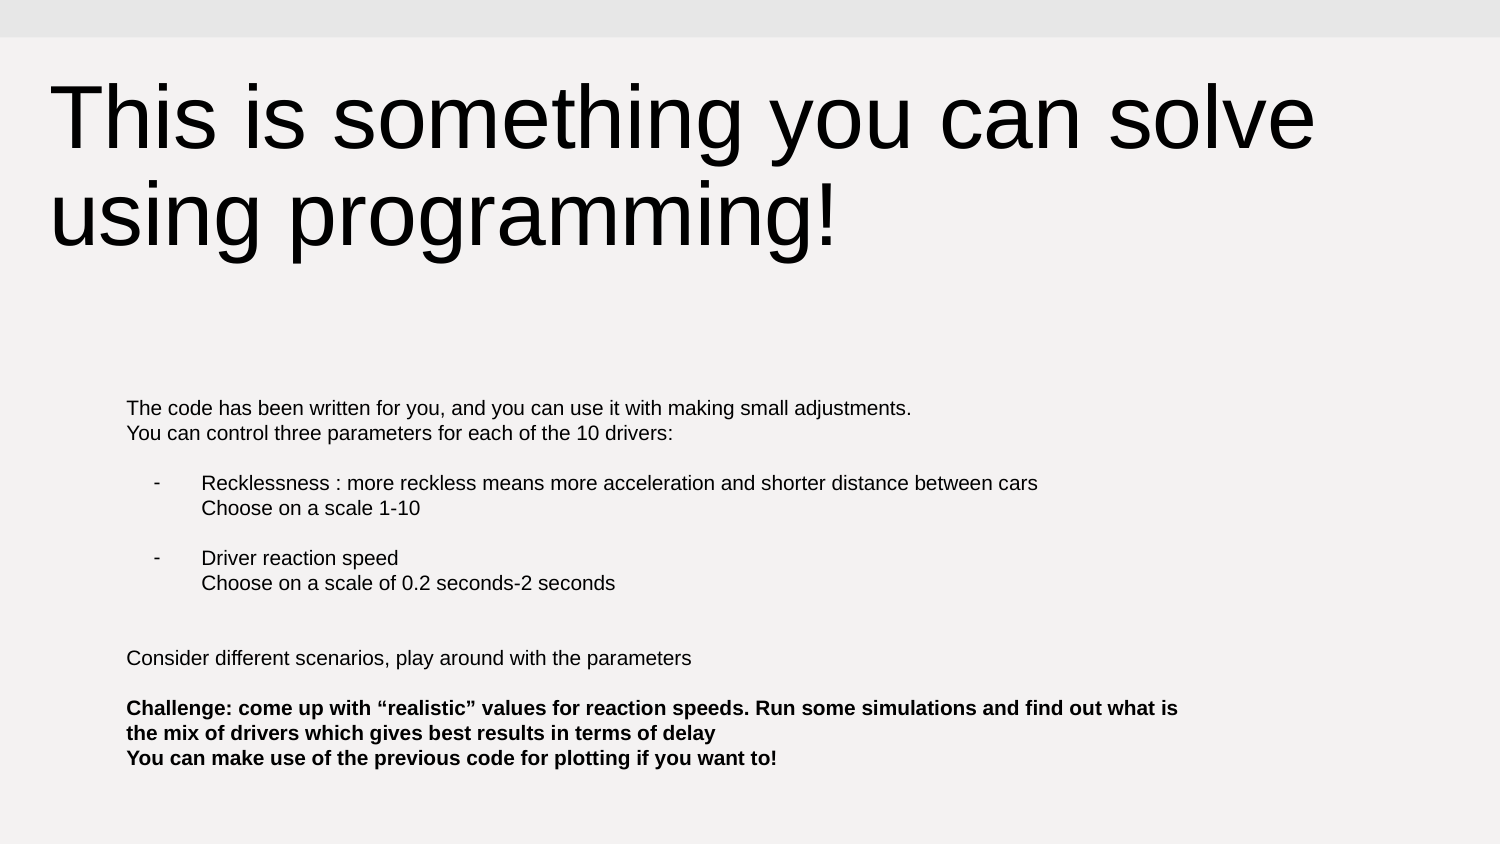

# This is something you can solve using programming!
The code has been written for you, and you can use it with making small adjustments.
You can control three parameters for each of the 10 drivers:

Recklessness : more reckless means more acceleration and shorter distance between cars
Choose on a scale 1-10

Driver reaction speed
Choose on a scale of 0.2 seconds-2 seconds

Consider different scenarios, play around with the parameters

Challenge: come up with “realistic” values for reaction speeds. Run some simulations and find out what is the mix of drivers which gives best results in terms of delay
You can make use of the previous code for plotting if you want to!